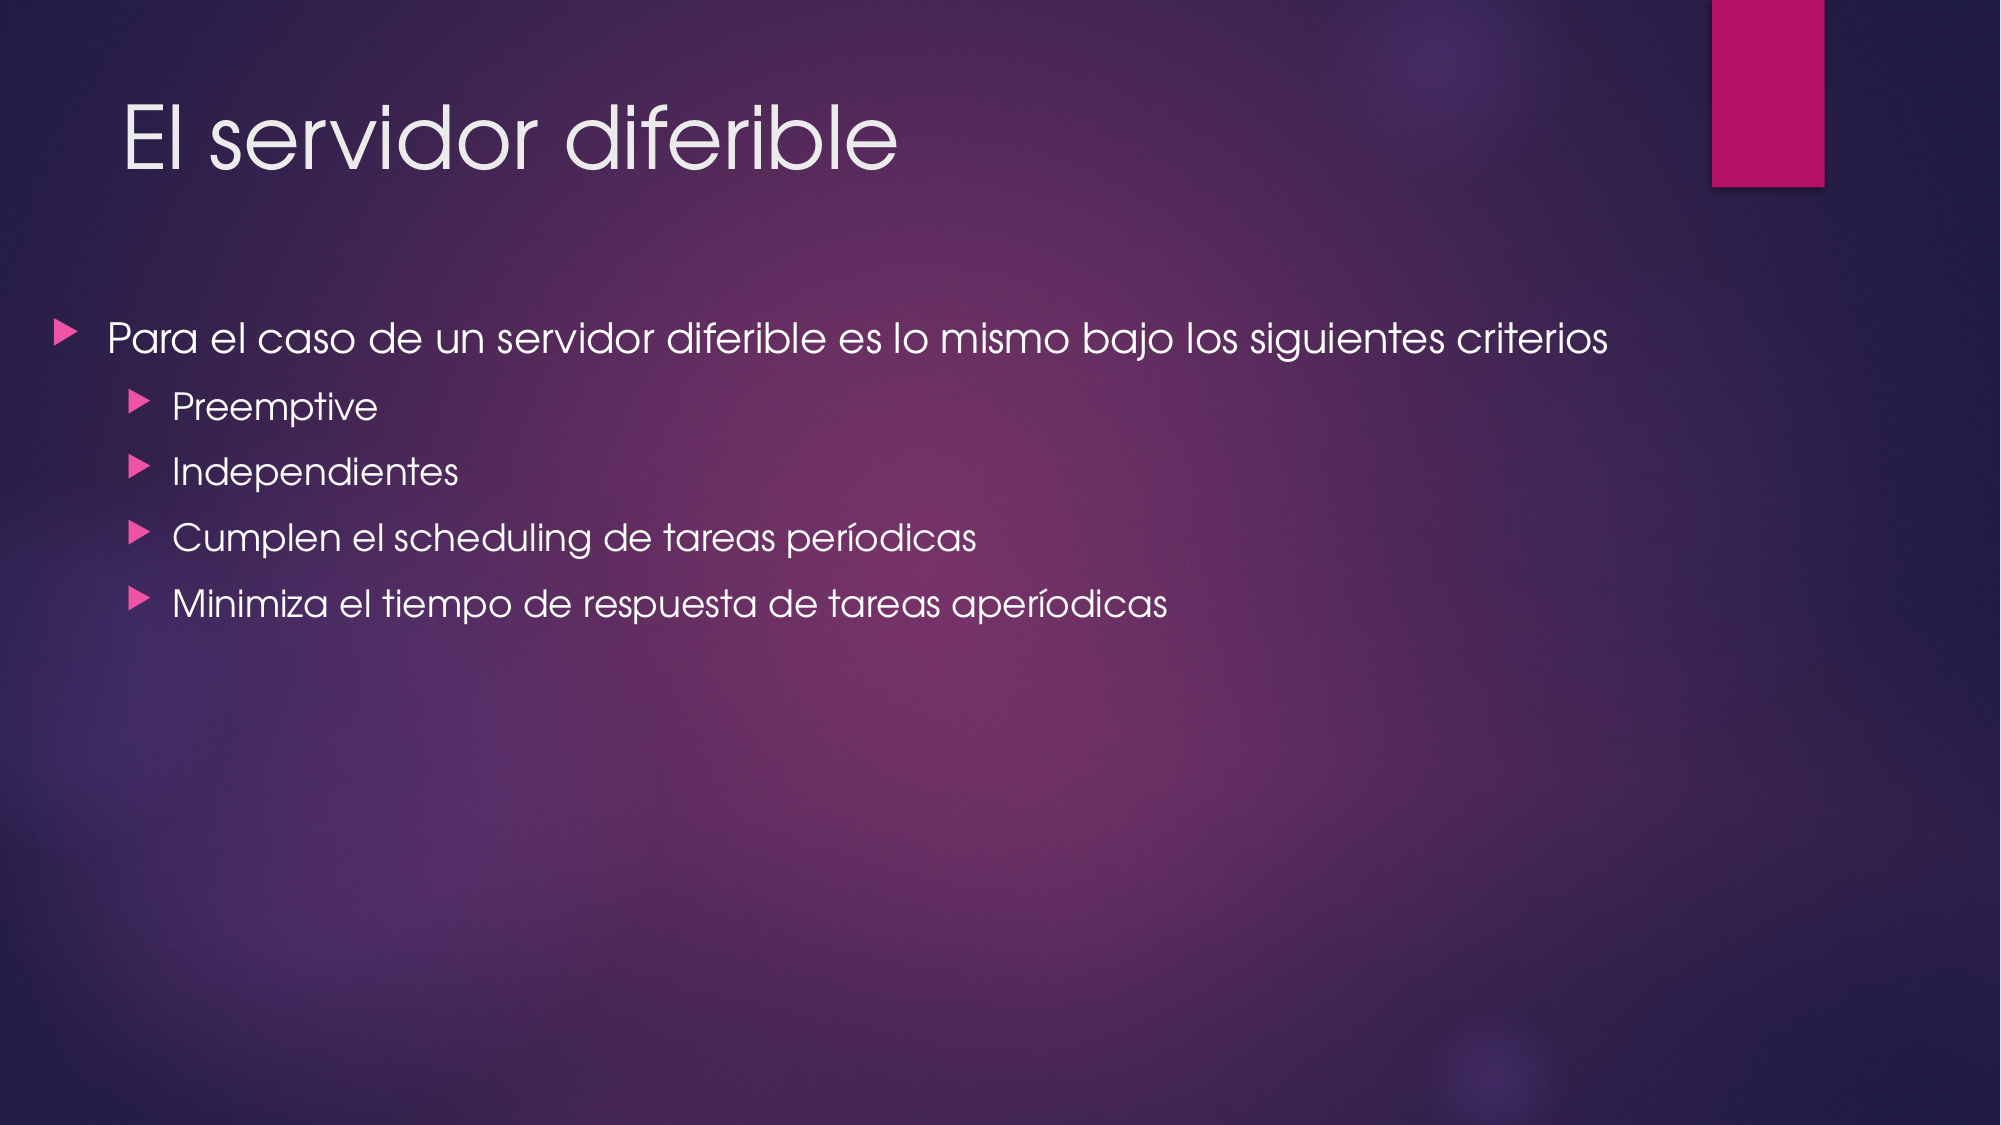

# El servidor diferible
Para el caso de un servidor diferible es lo mismo bajo los siguientes criterios
Preemptive
Independientes
Cumplen el scheduling de tareas períodicas
Minimiza el tiempo de respuesta de tareas aperíodicas